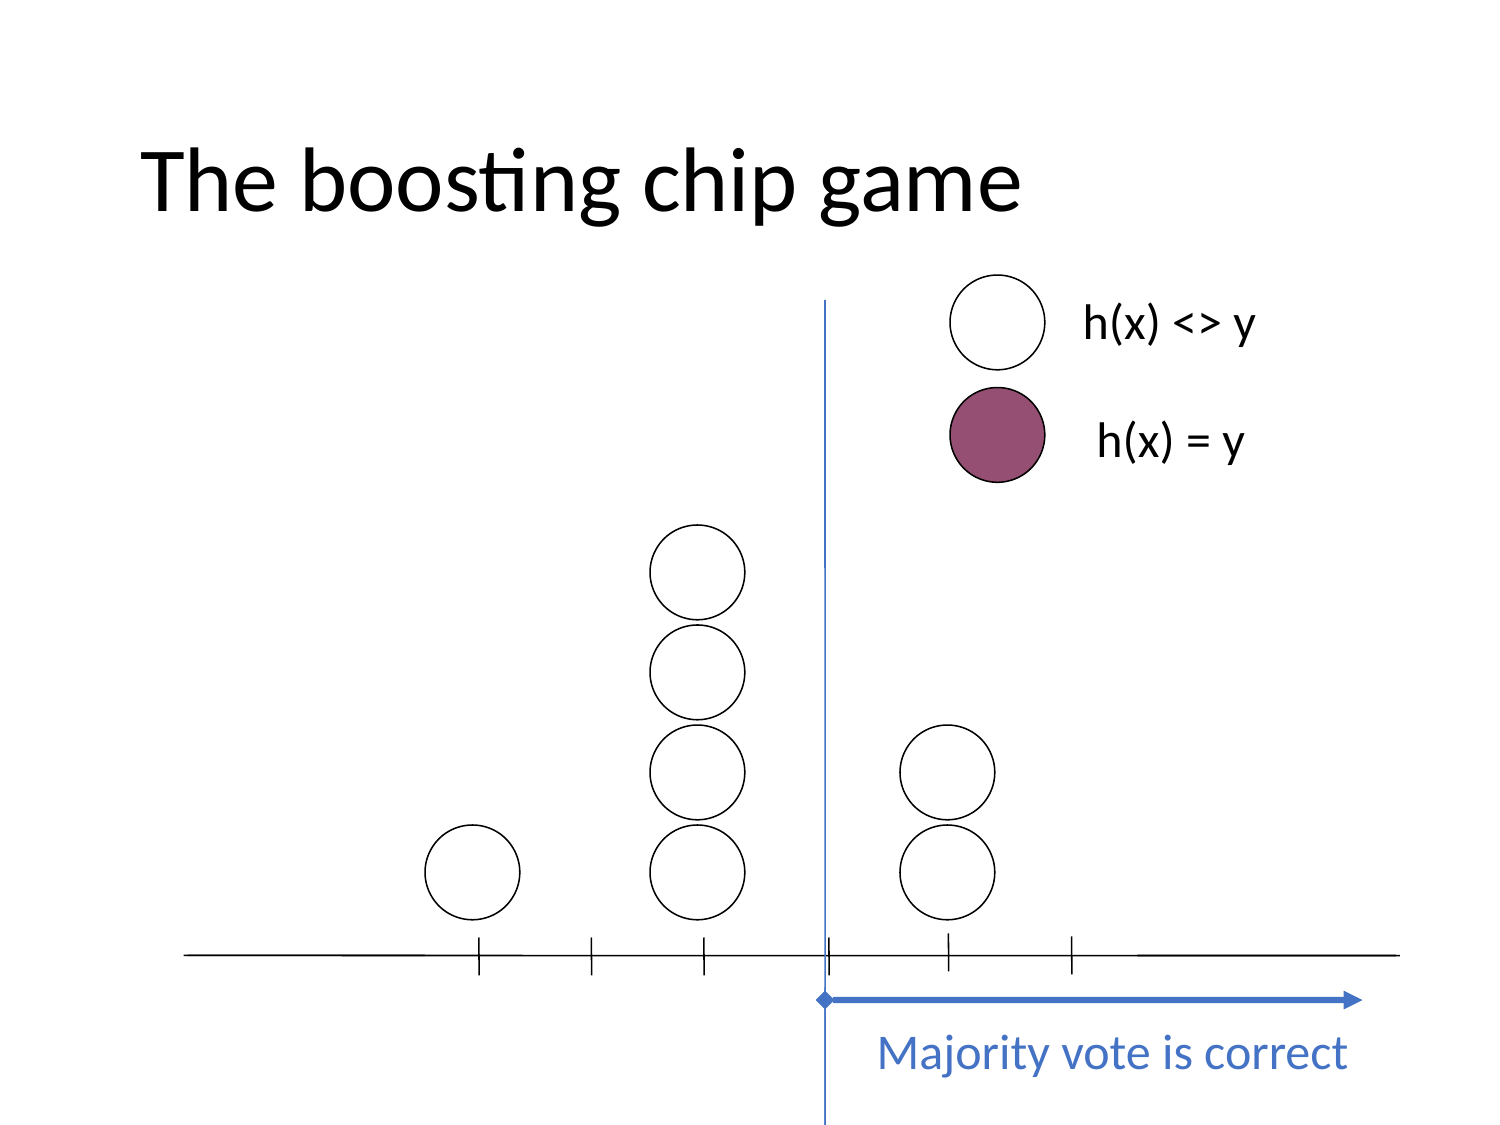

# The boosting chip game

h(x) <> y

h(x) = y

.1
.2
.1
.2
.1
.2
.1

Majority vote is correct